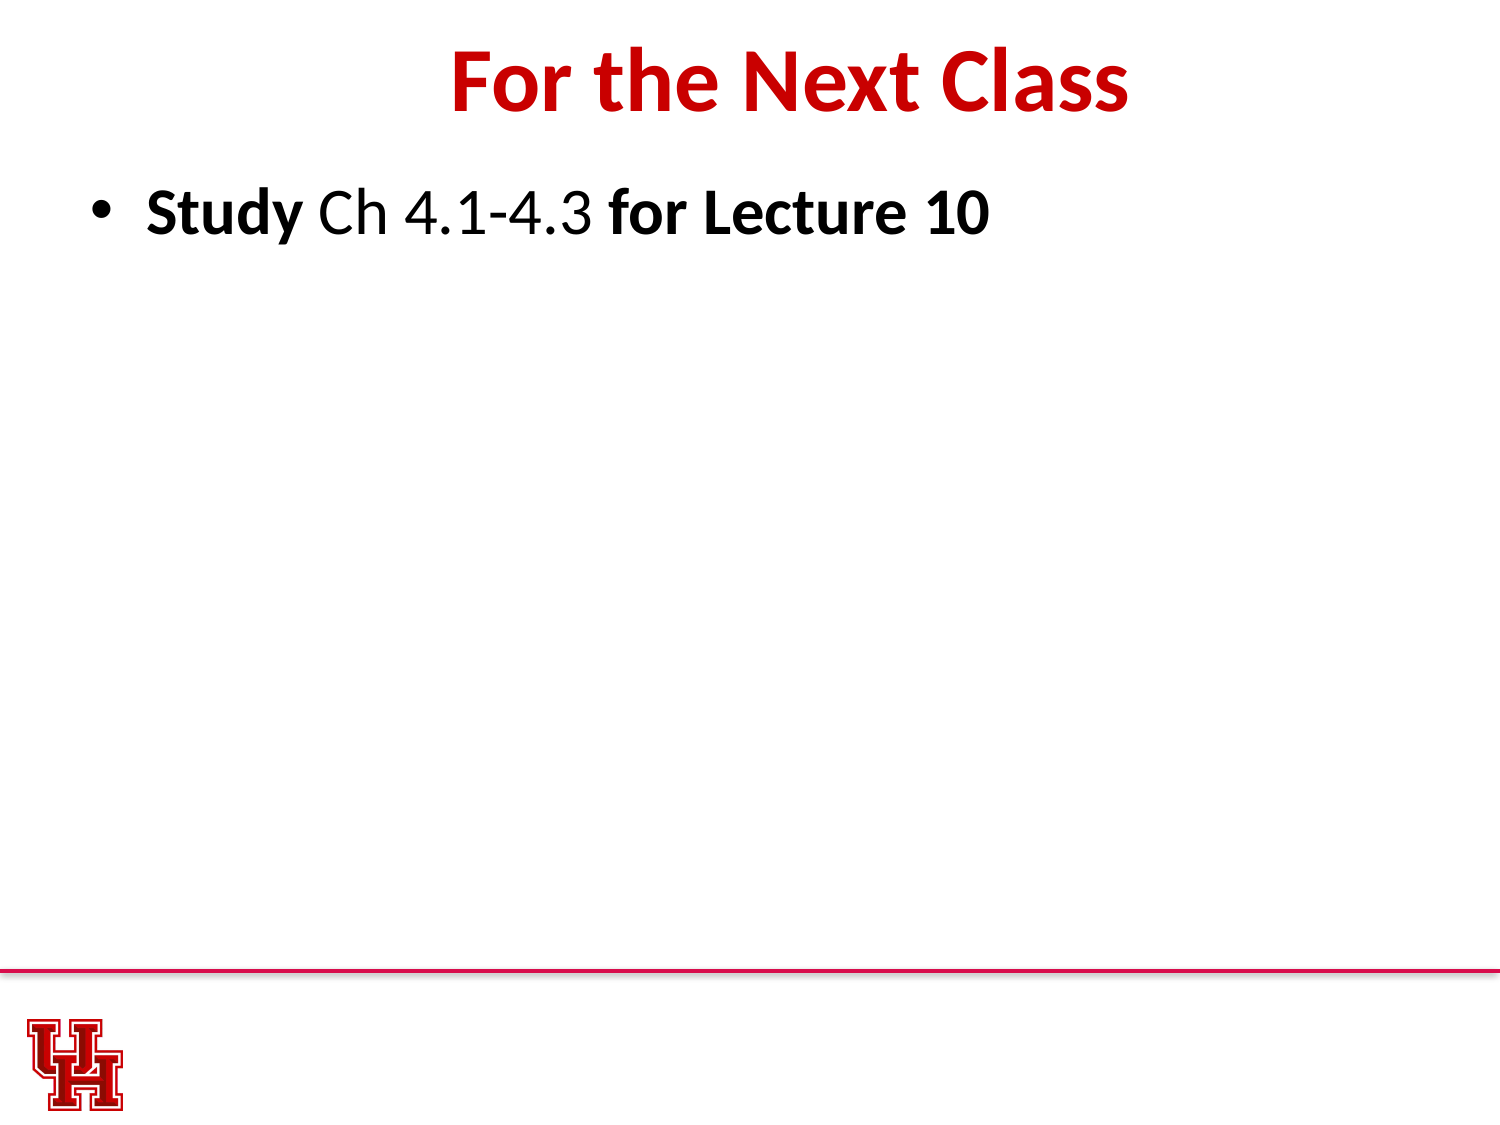

# For the Next Class
Study Ch 4.1-4.3 for Lecture 10